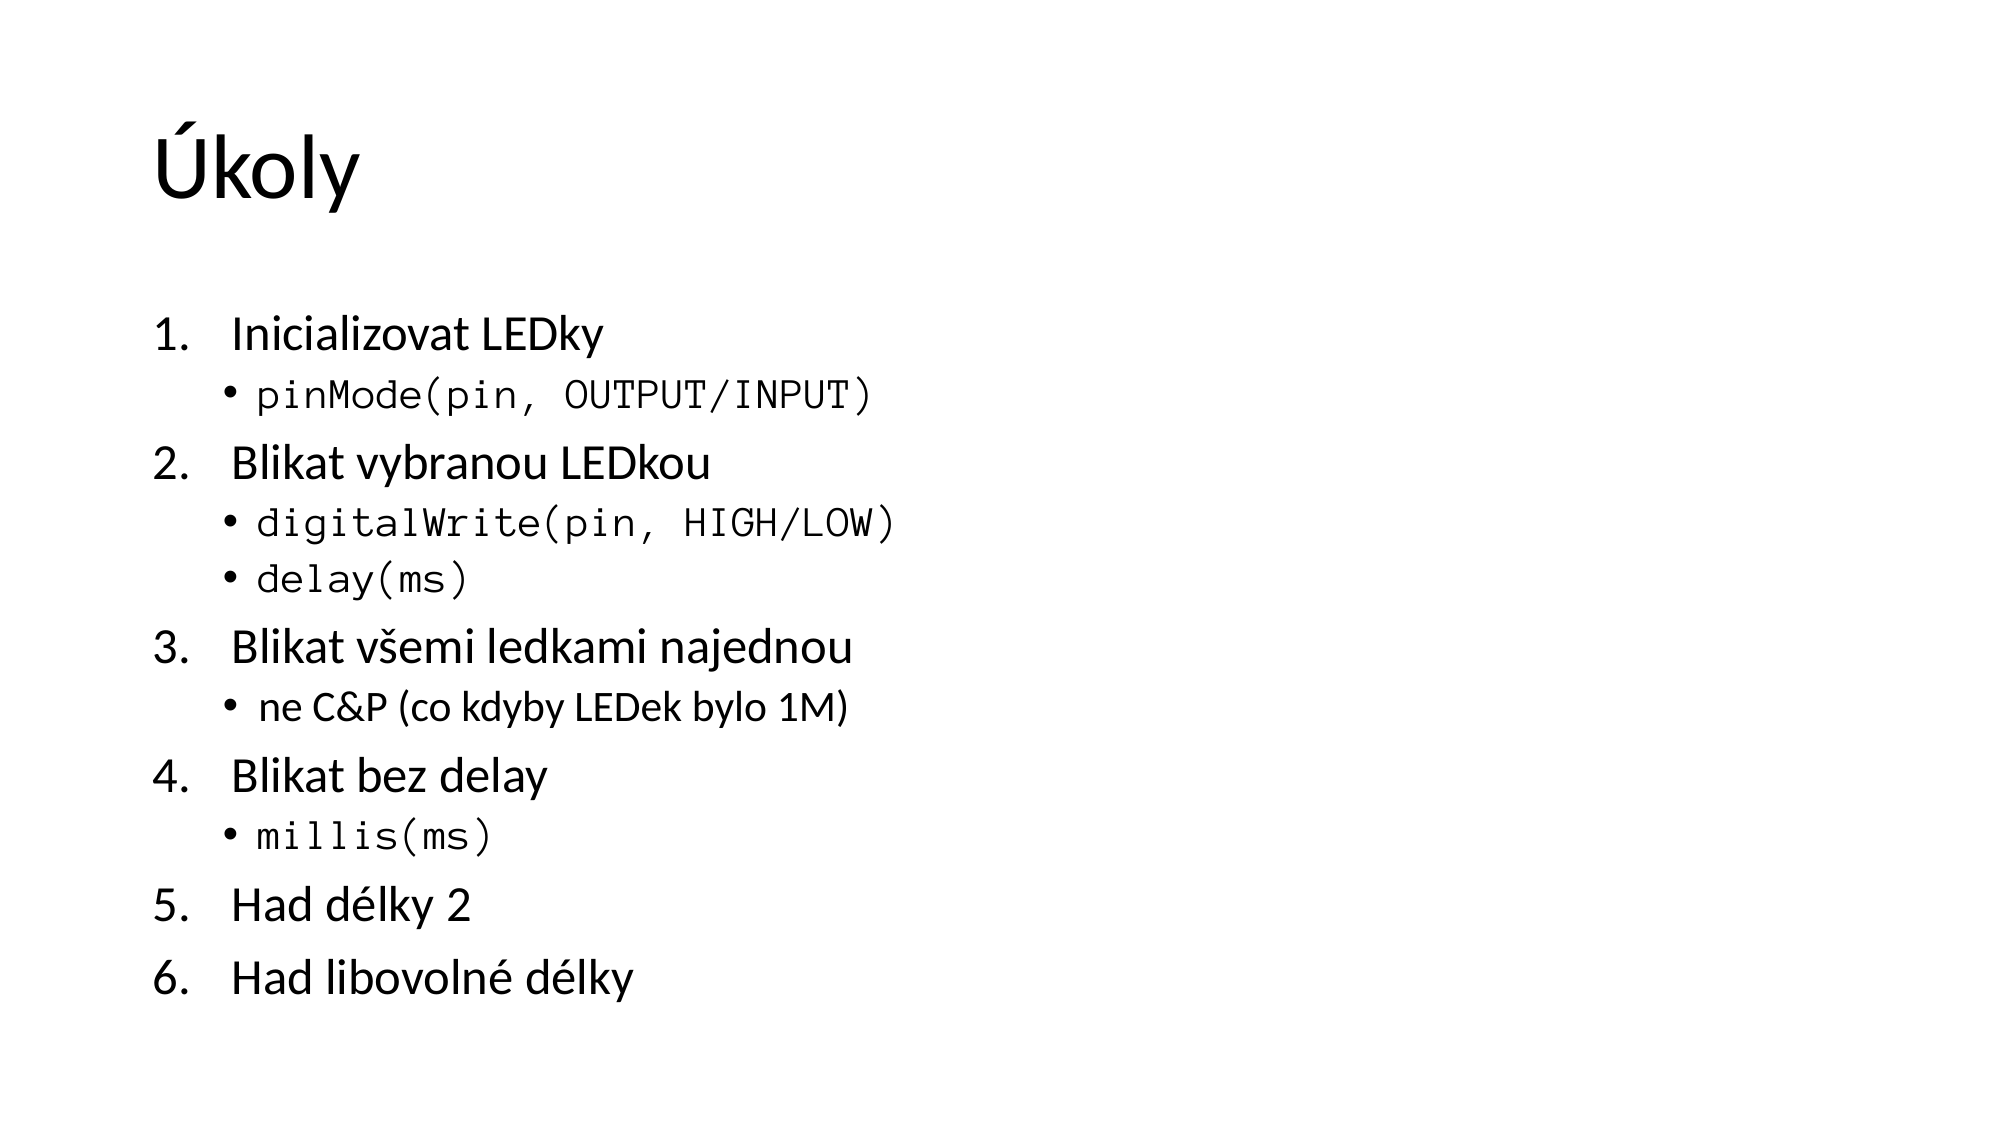

# Úkoly
Inicializovat LEDky
pinMode(pin, OUTPUT/INPUT)
Blikat vybranou LEDkou
digitalWrite(pin, HIGH/LOW)
delay(ms)
Blikat všemi ledkami najednou
ne C&P (co kdyby LEDek bylo 1M)
Blikat bez delay
millis(ms)
Had délky 2
Had libovolné délky